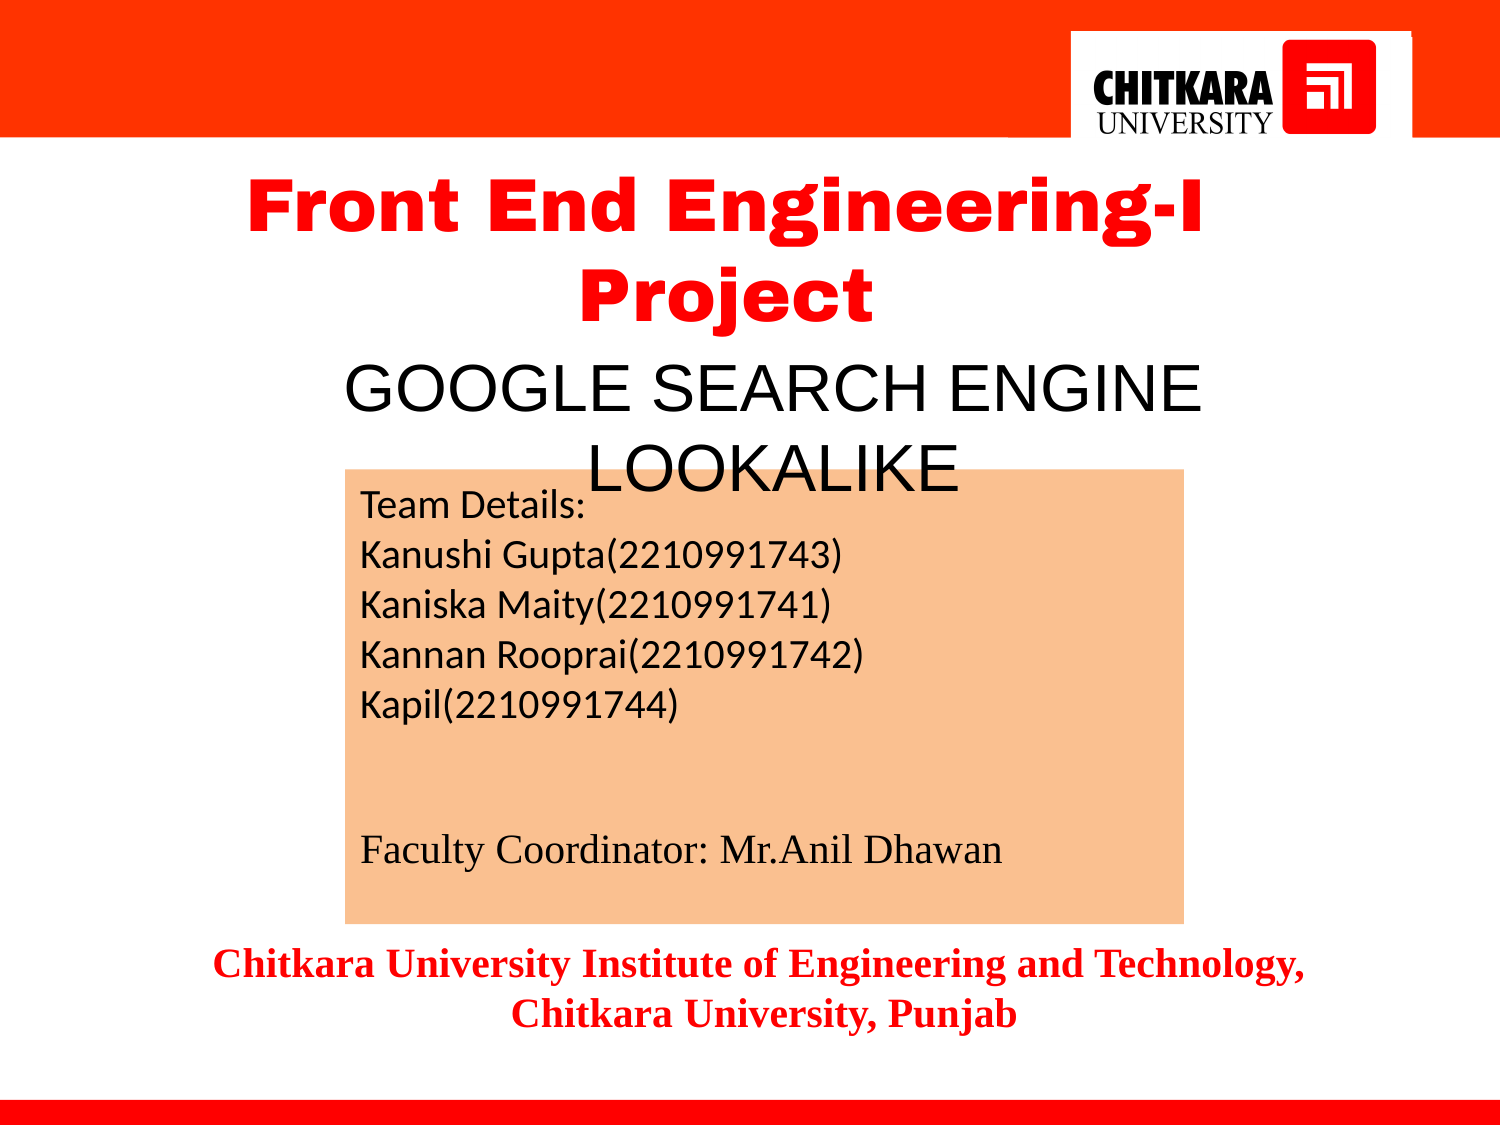

Front End Engineering-I Project

GOOGLE SEARCH ENGINE LOOKALIKE

Team Details:
Kanushi Gupta(2210991743)
Kaniska Maity(2210991741)
Kannan Rooprai(2210991742)
Kapil(2210991744)

Faculty Coordinator: Mr.Anil Dhawan

:

Chitkara University Institute of Engineering and Technology,
Chitkara University, Punjab